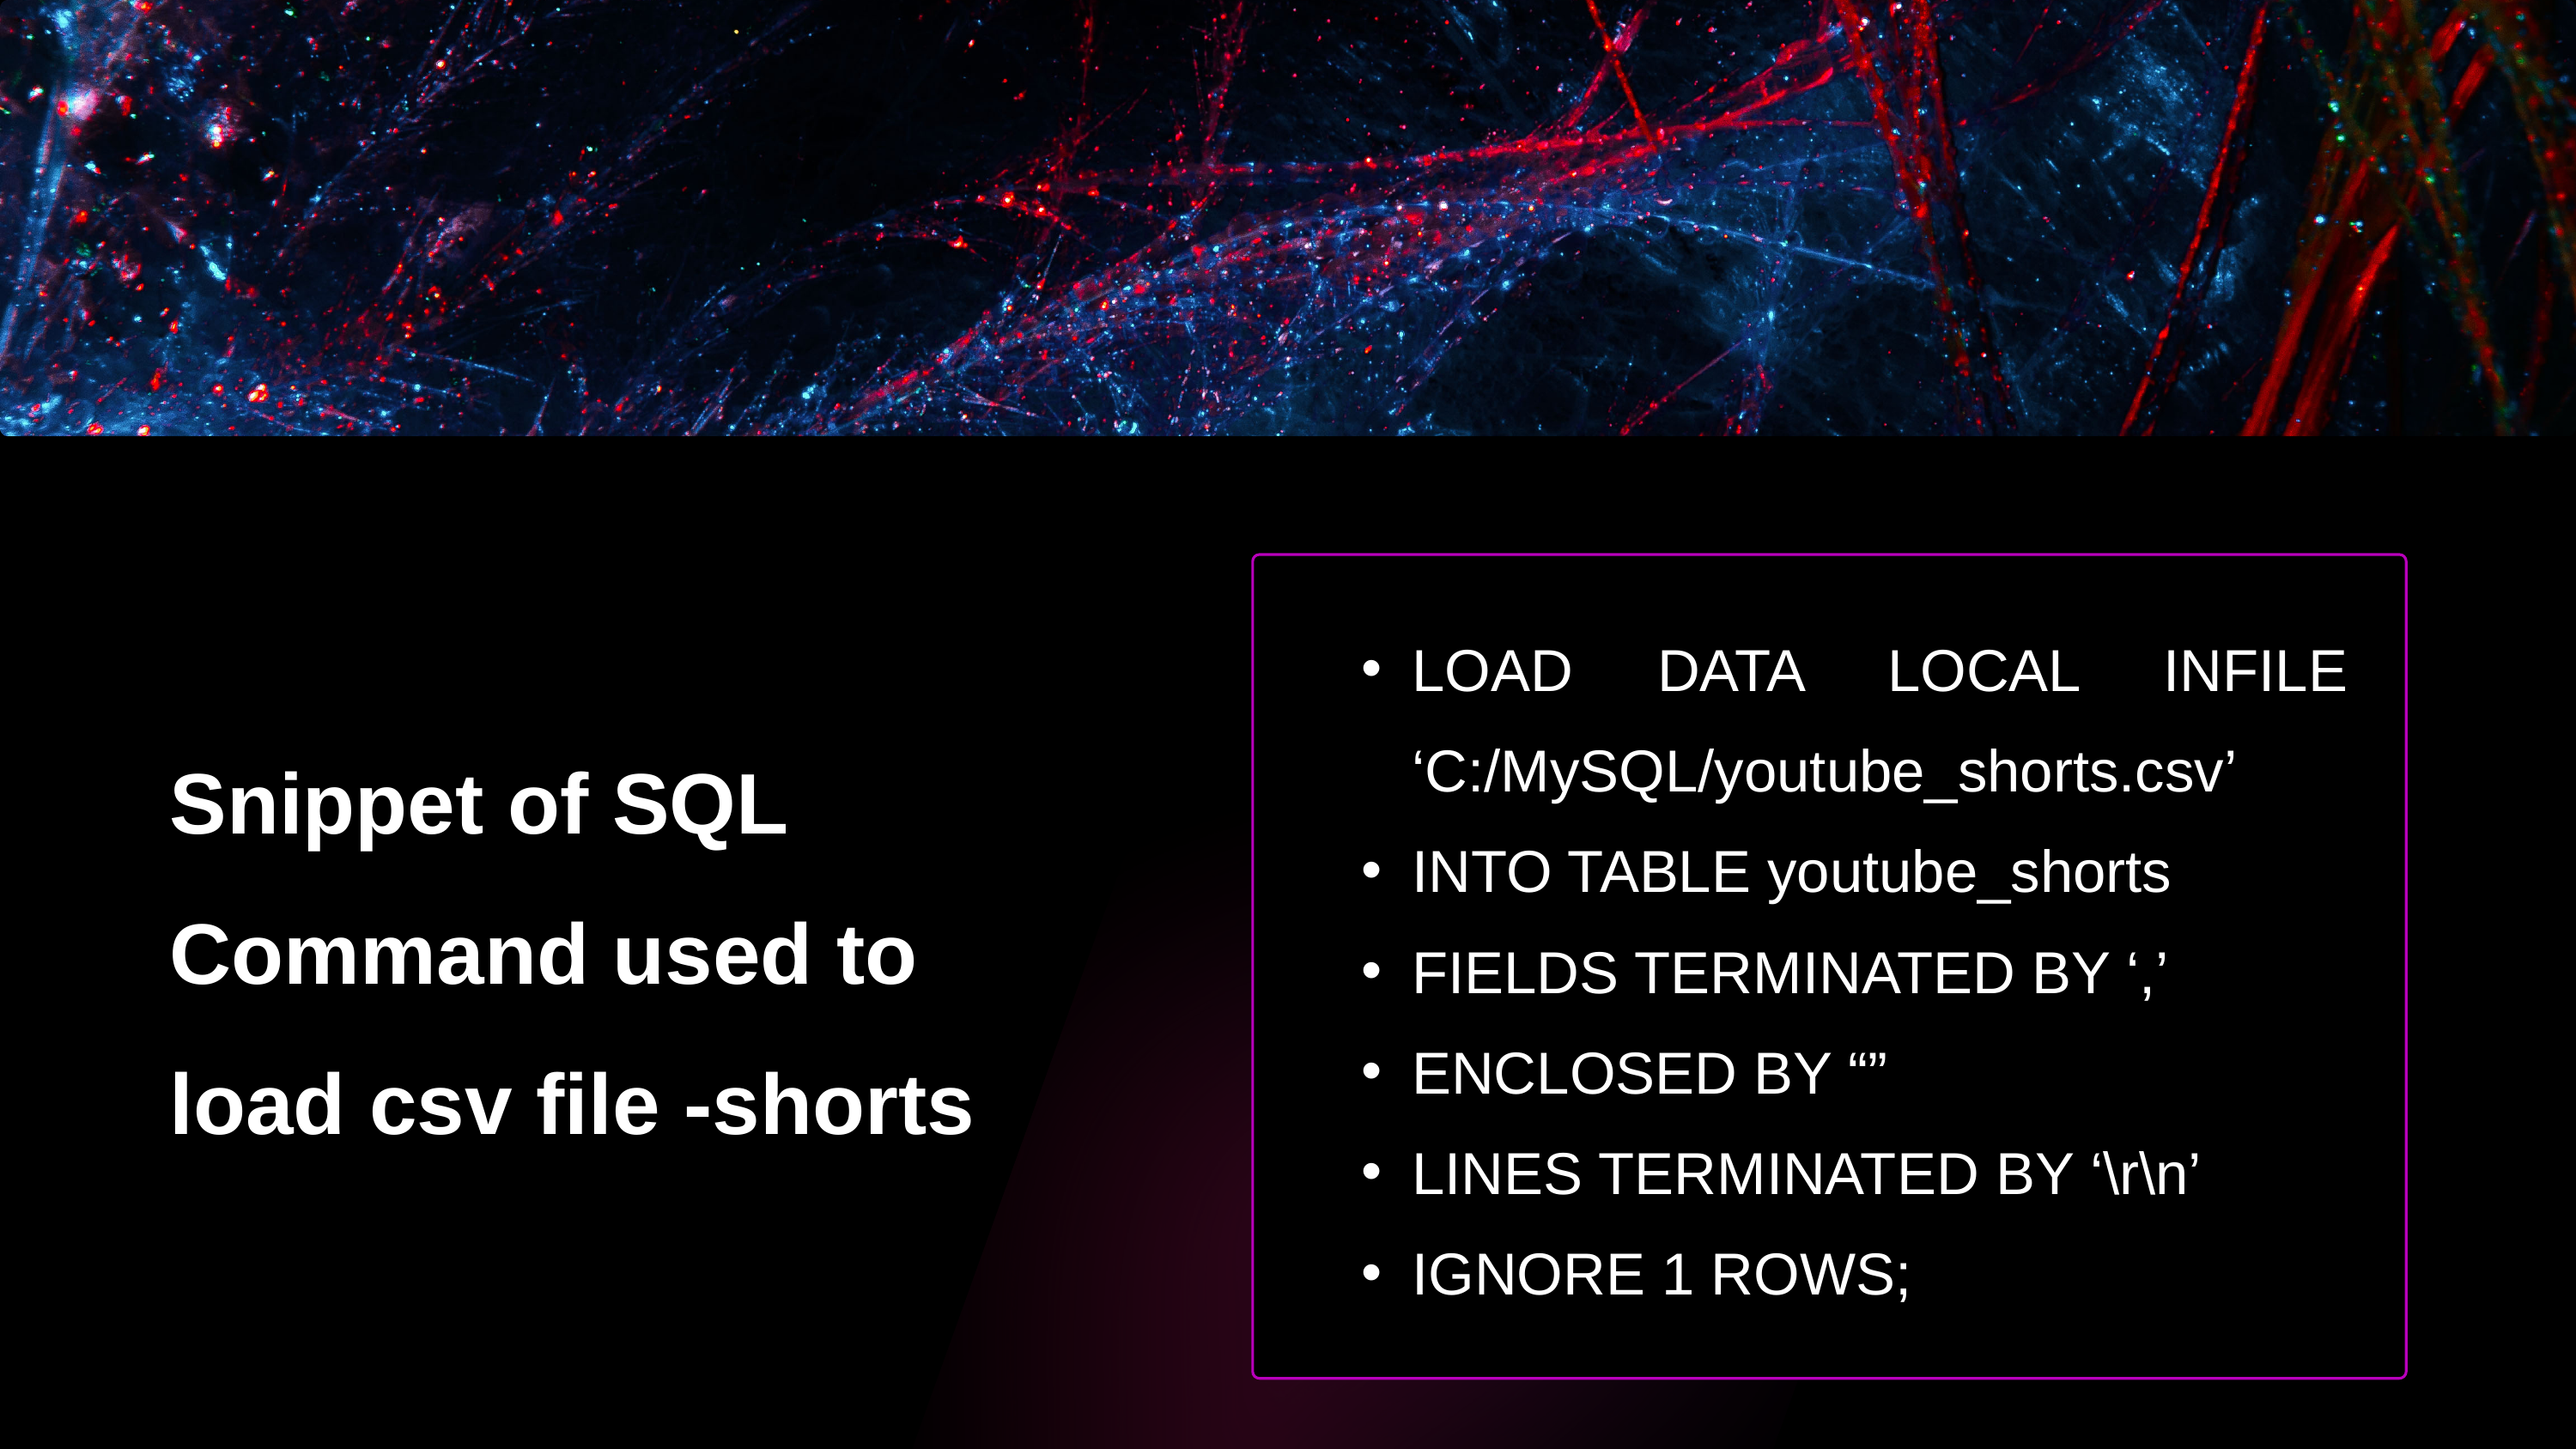

LOAD DATA LOCAL INFILE ‘C:/MySQL/youtube_shorts.csv’
INTO TABLE youtube_shorts
FIELDS TERMINATED BY ‘,’
ENCLOSED BY “”
LINES TERMINATED BY ‘\r\n’
IGNORE 1 ROWS;
Snippet of SQL Command used to load csv file -shorts